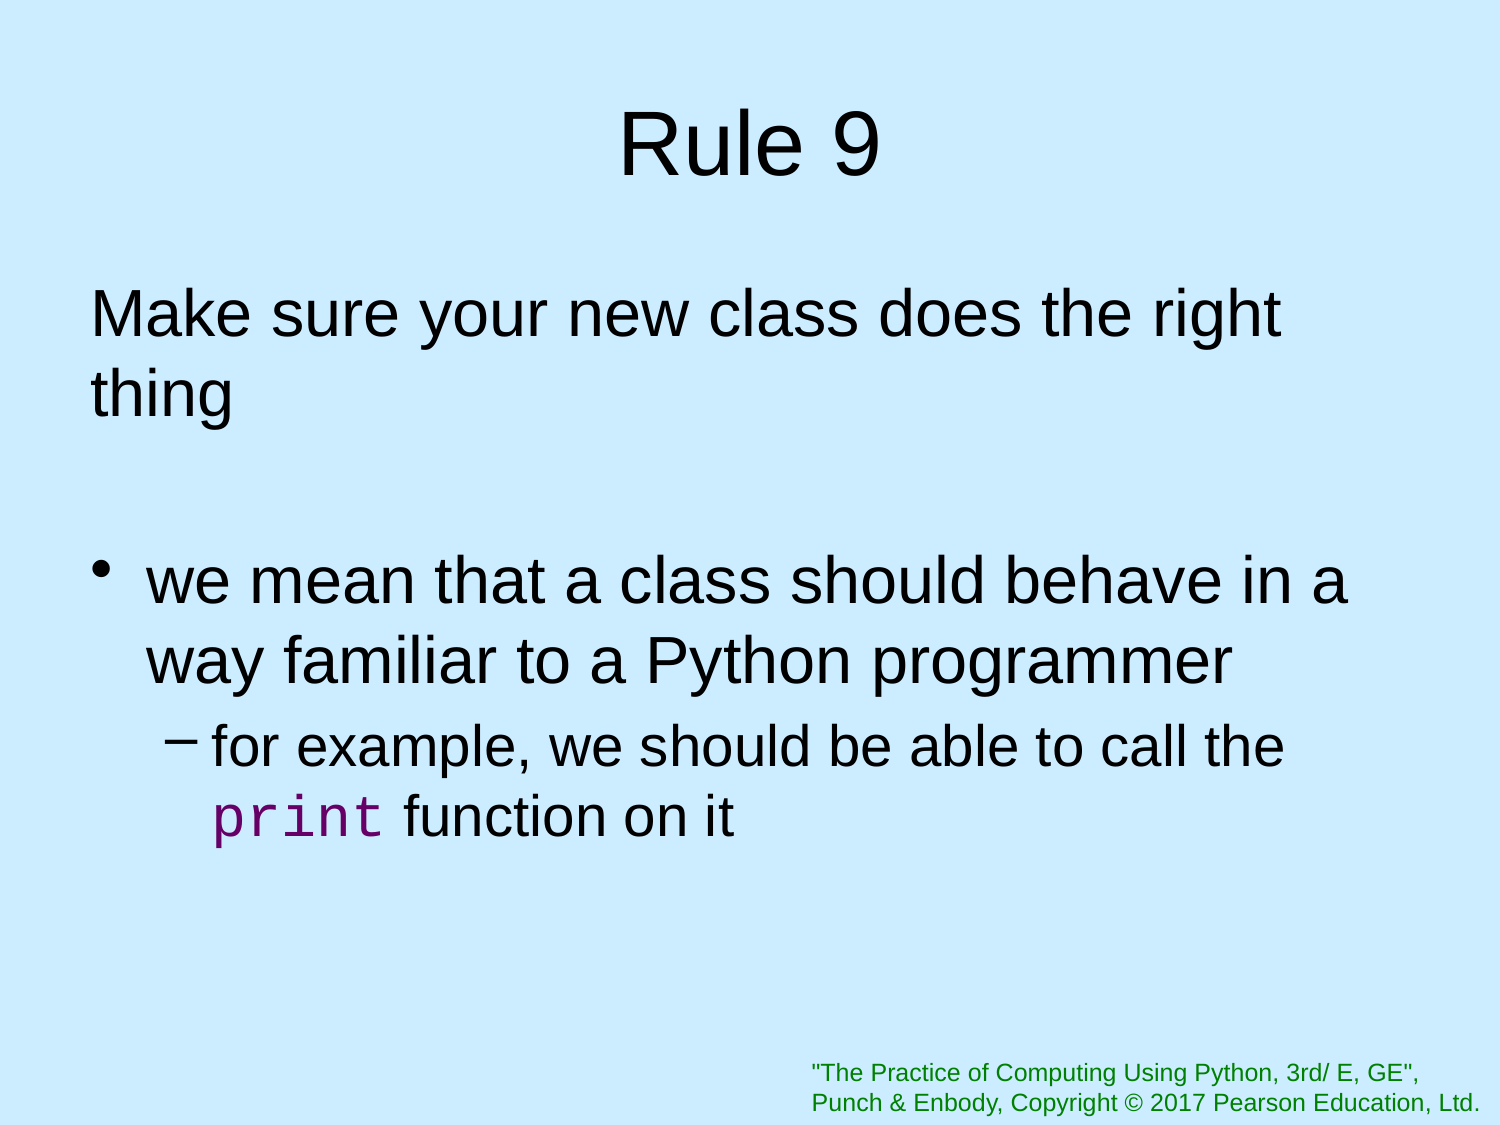

# Rule 9
Make sure your new class does the right thing

we mean that a class should behave in a way familiar to a Python programmer
for example, we should be able to call the print function on it